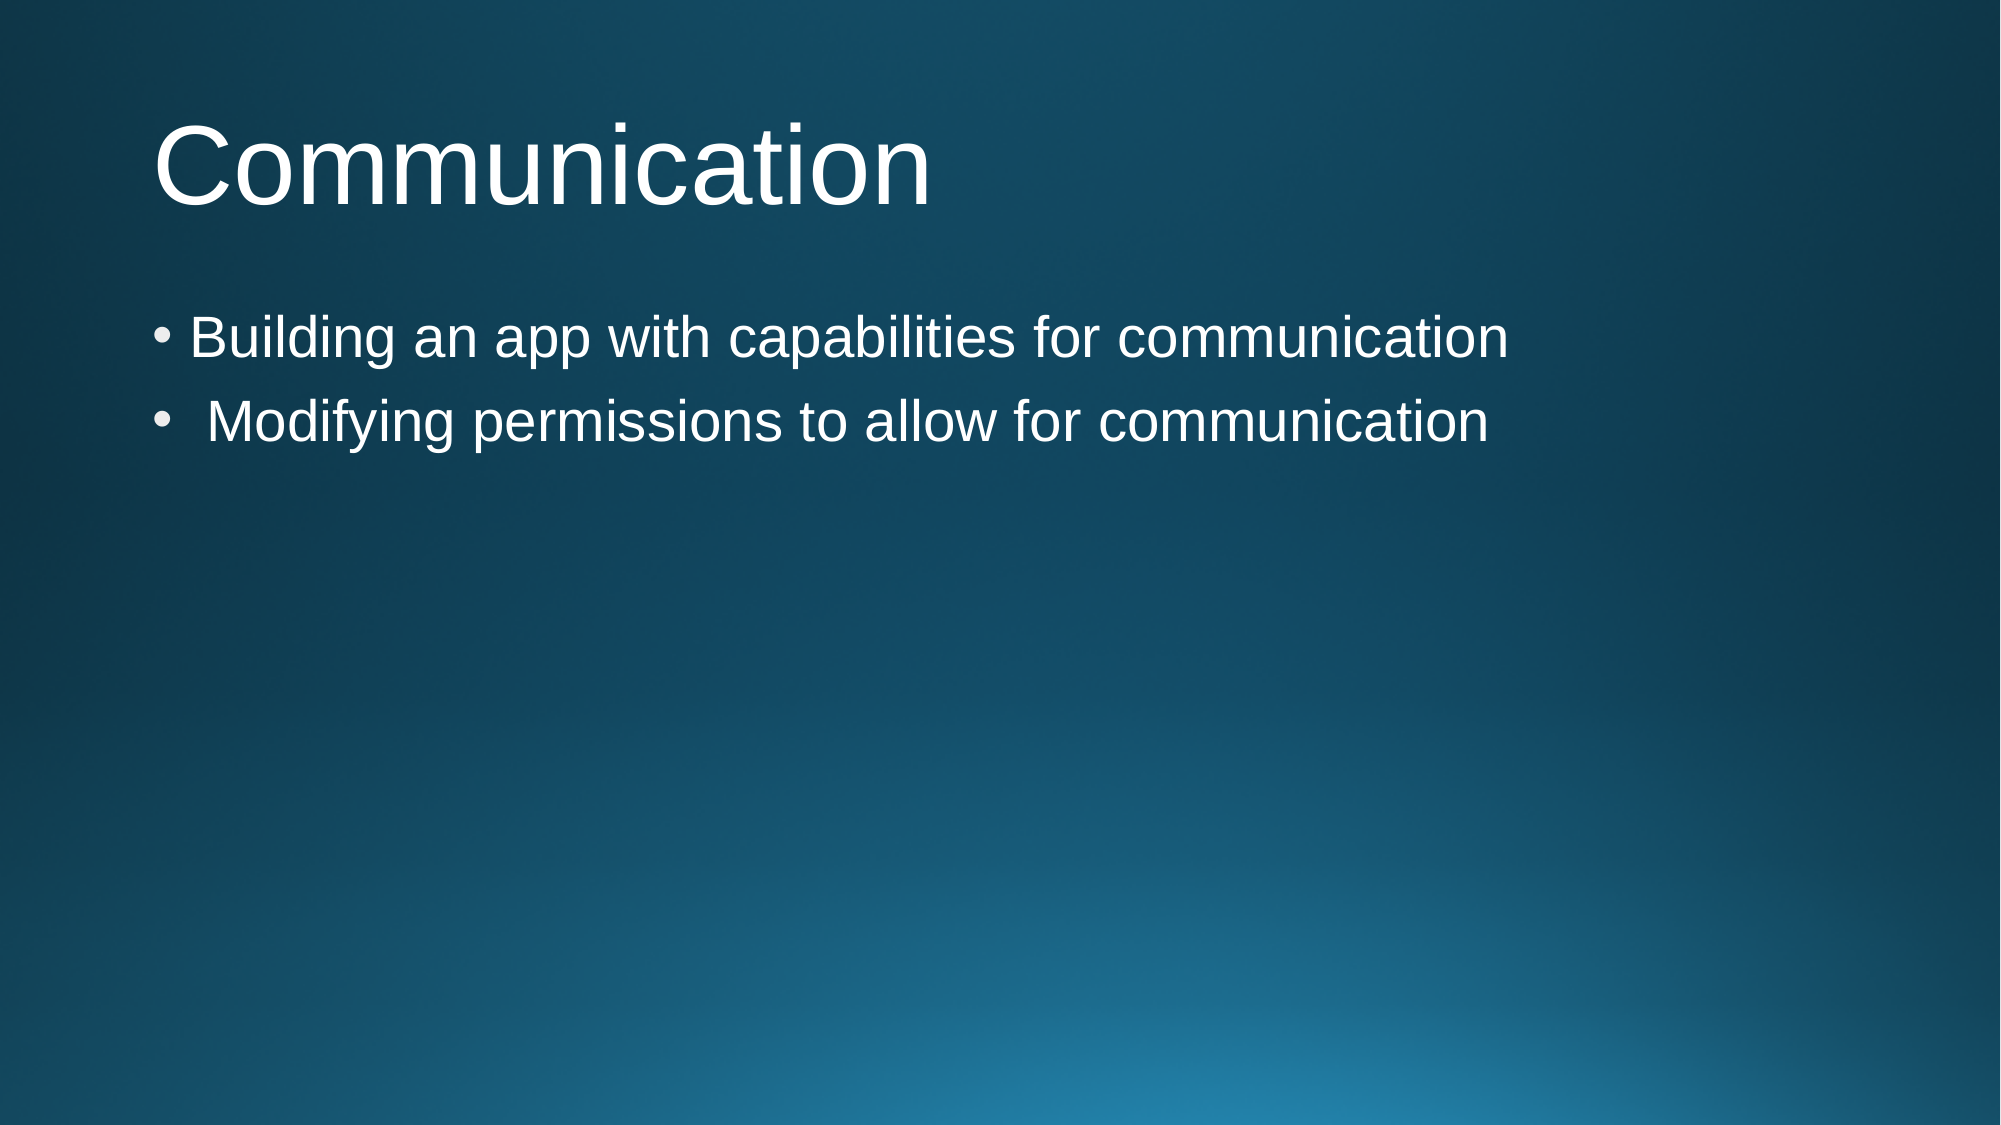

# Communication
Building an app with capabilities for communication
 Modifying permissions to allow for communication